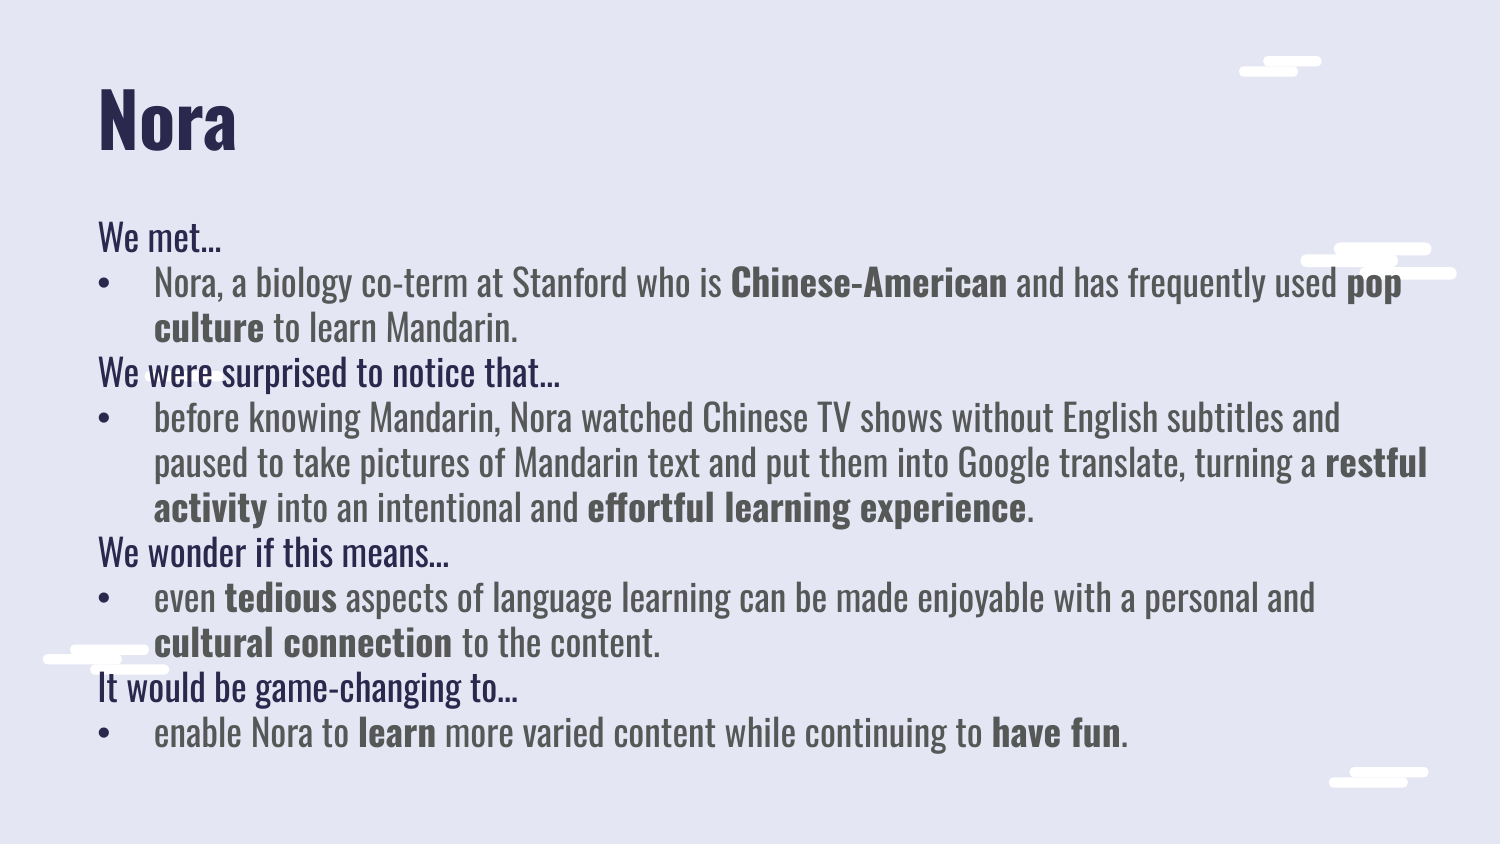

Nora
We met...
Nora, a biology co-term at Stanford who is Chinese-American and has frequently used pop culture to learn Mandarin.
We were surprised to notice that...
before knowing Mandarin, Nora watched Chinese TV shows without English subtitles and paused to take pictures of Mandarin text and put them into Google translate, turning a restful activity into an intentional and effortful learning experience.
We wonder if this means…
even tedious aspects of language learning can be made enjoyable with a personal and cultural connection to the content.
It would be game-changing to…
enable Nora to learn more varied content while continuing to have fun.